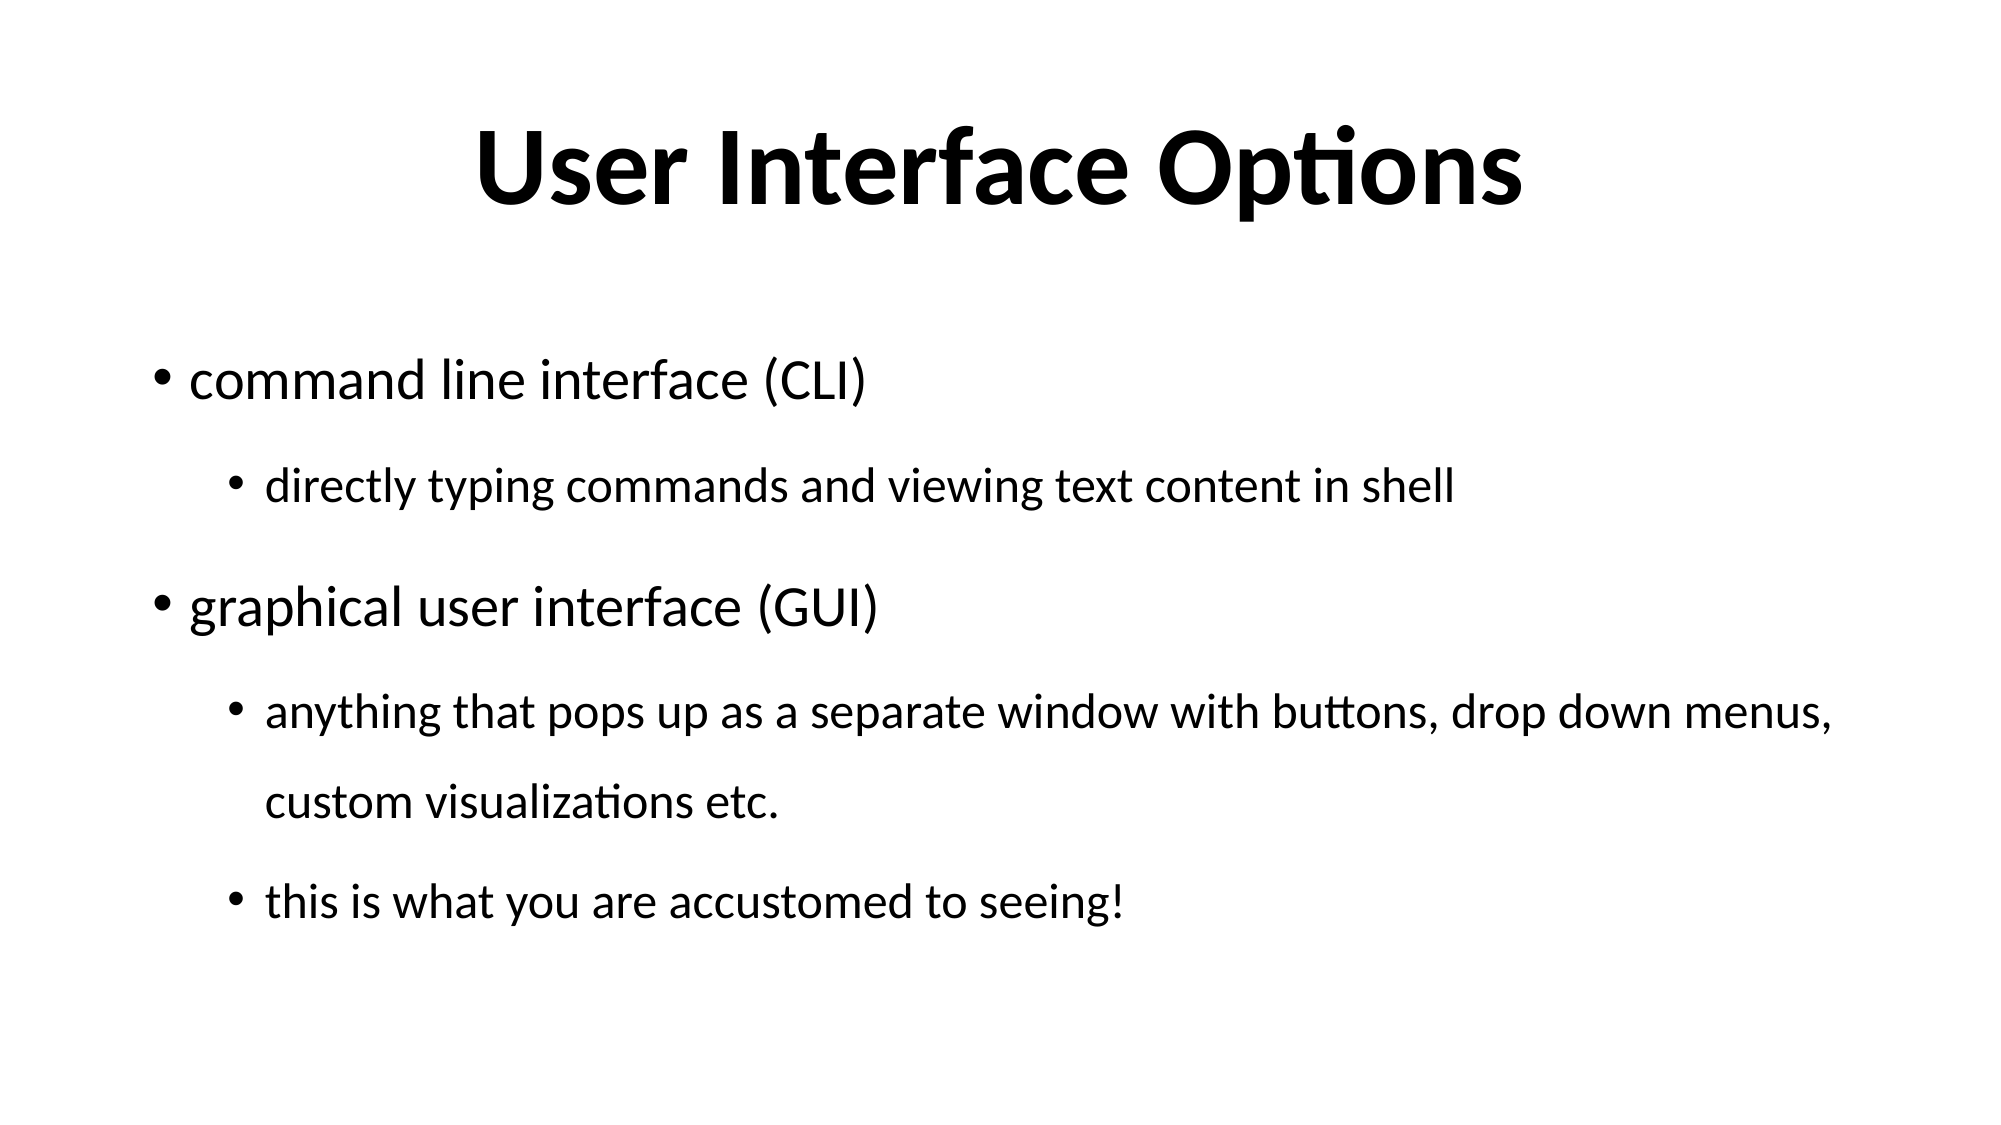

# User Interface Options
command line interface (CLI)
directly typing commands and viewing text content in shell
graphical user interface (GUI)
anything that pops up as a separate window with buttons, drop down menus, custom visualizations etc.
this is what you are accustomed to seeing!